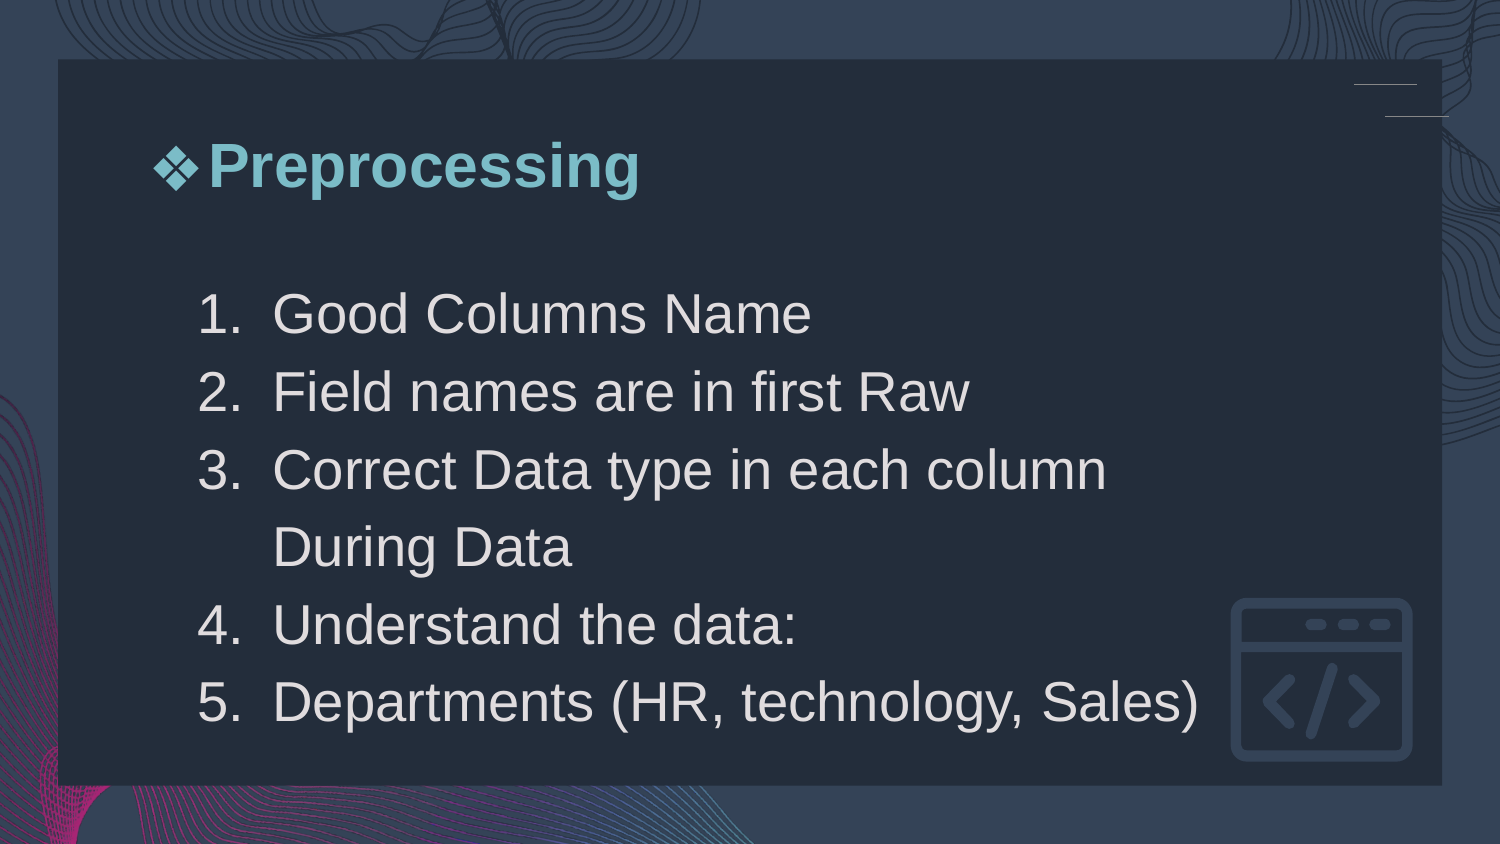

# Preprocessing
Good Columns Name
Field names are in first Raw
Correct Data type in each column During Data
Understand the data:
Departments (HR, technology, Sales)